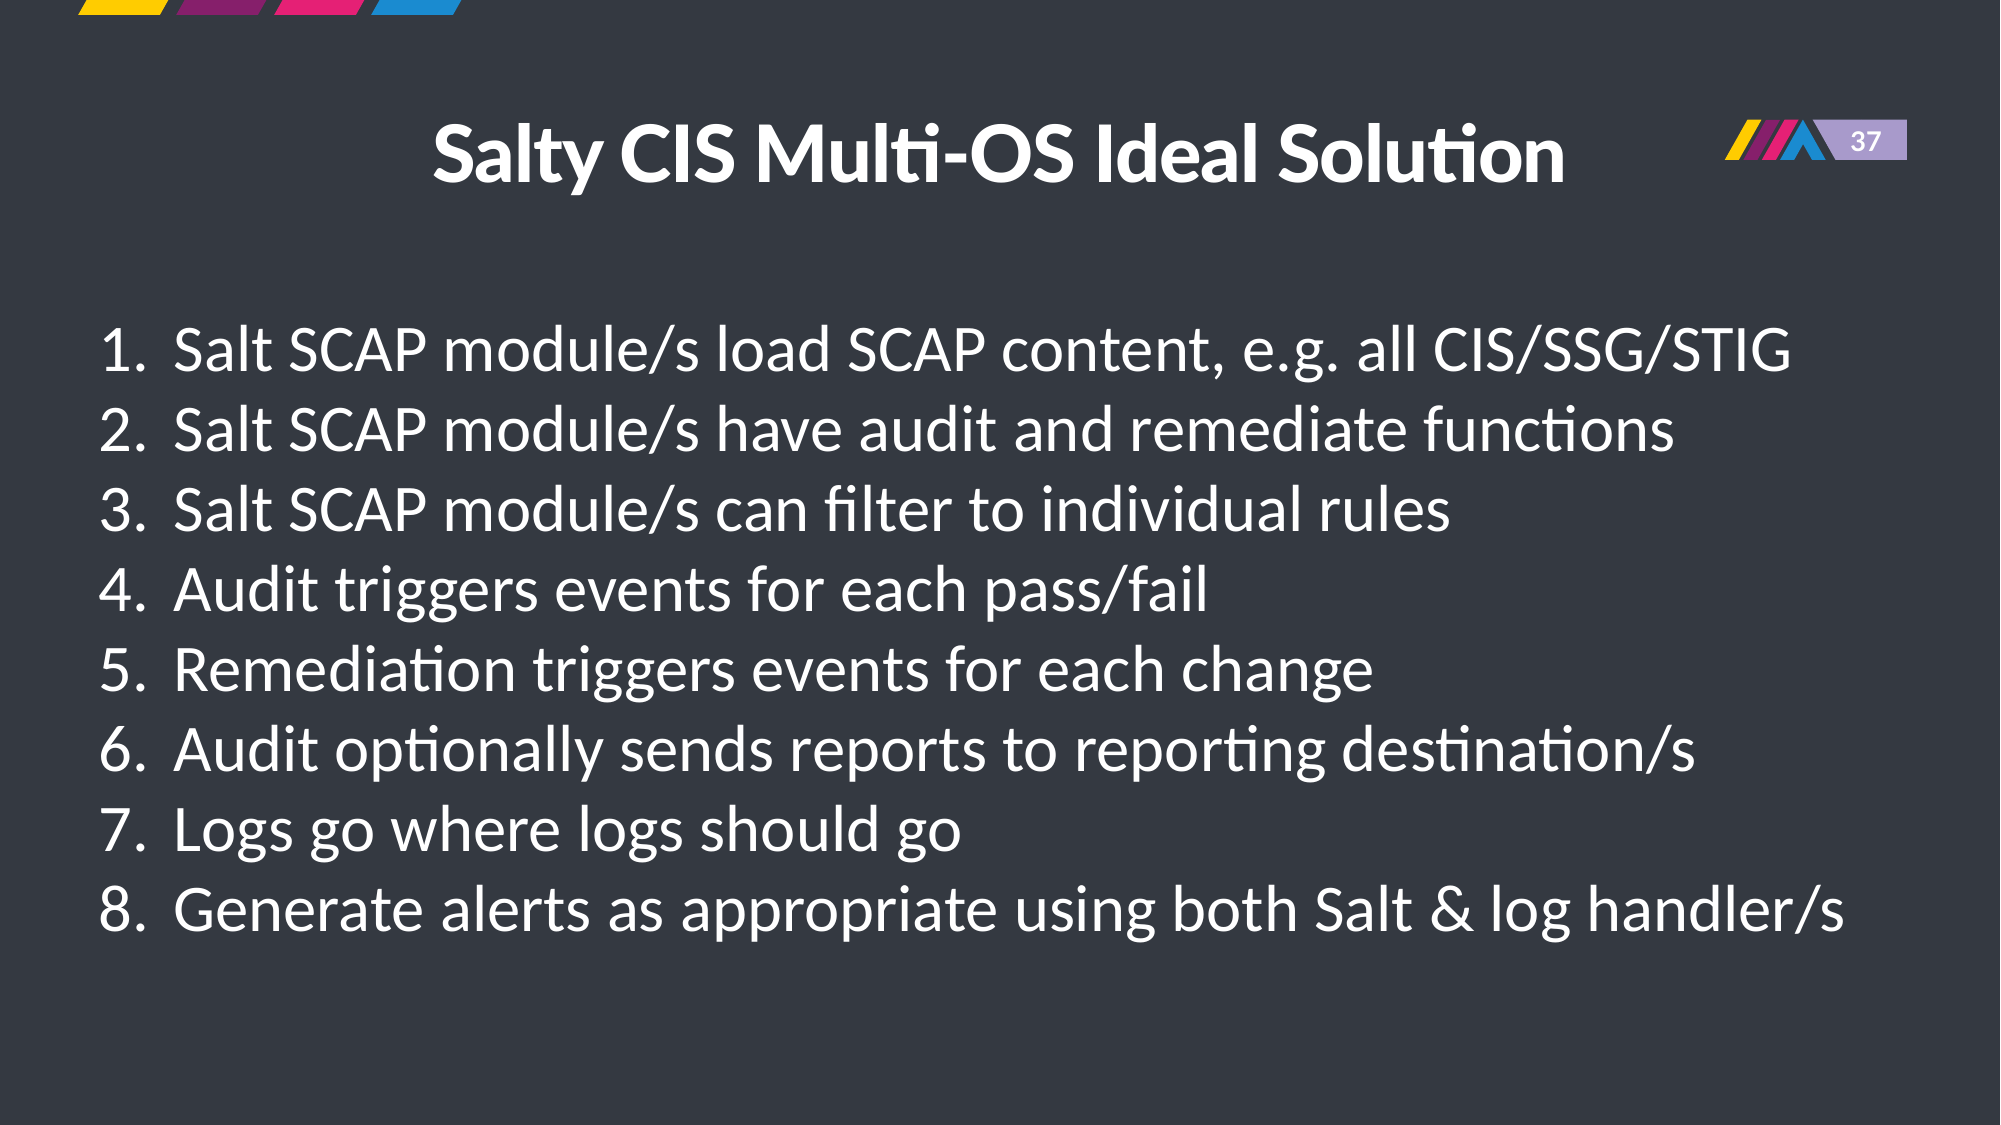

# Salty CIS Multi-OS Ideal Solution
Salt SCAP module/s load SCAP content, e.g. all CIS/SSG/STIG
Salt SCAP module/s have audit and remediate functions
Salt SCAP module/s can filter to individual rules
Audit triggers events for each pass/fail
Remediation triggers events for each change
Audit optionally sends reports to reporting destination/s
Logs go where logs should go
Generate alerts as appropriate using both Salt & log handler/s